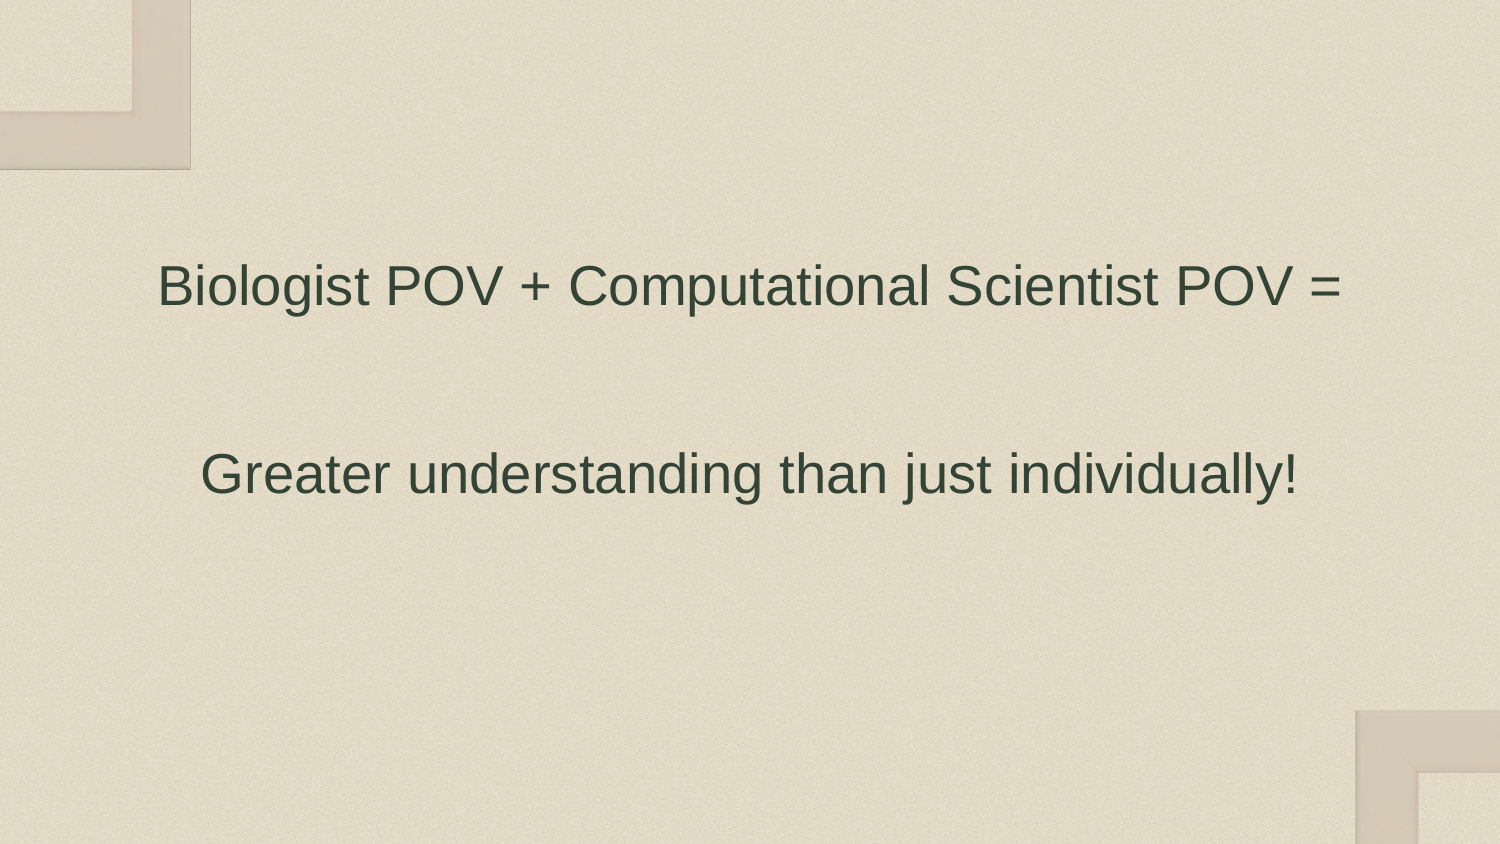

# Biologist POV + Computational Scientist POV =
Greater understanding than just individually!